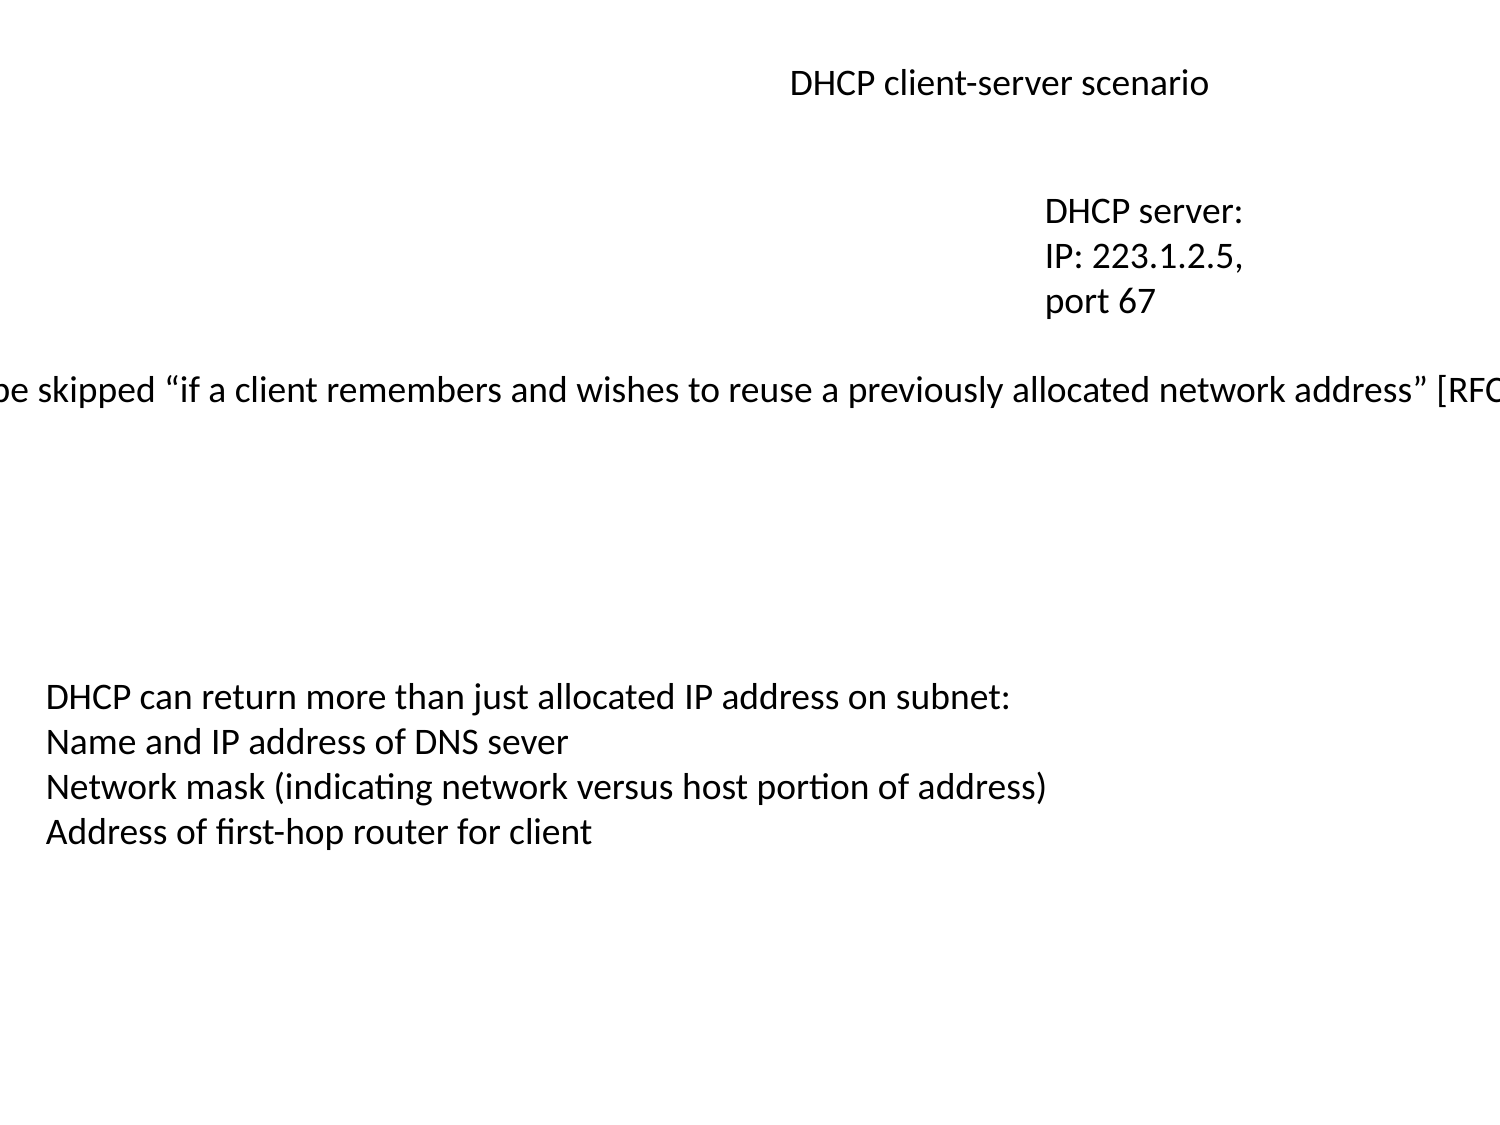

DHCP client-server scenario
DHCP server:
IP: 223.1.2.5,
port 67
Arriving client,
port 68
The two steps above can be skipped “if a client remembers and wishes to reuse a previously allocated network address” [RFC 2131]

DHCP can return more than just allocated IP address on subnet:
Name and IP address of DNS sever
Network mask (indicating network versus host portion of address)
Address of first-hop router for client